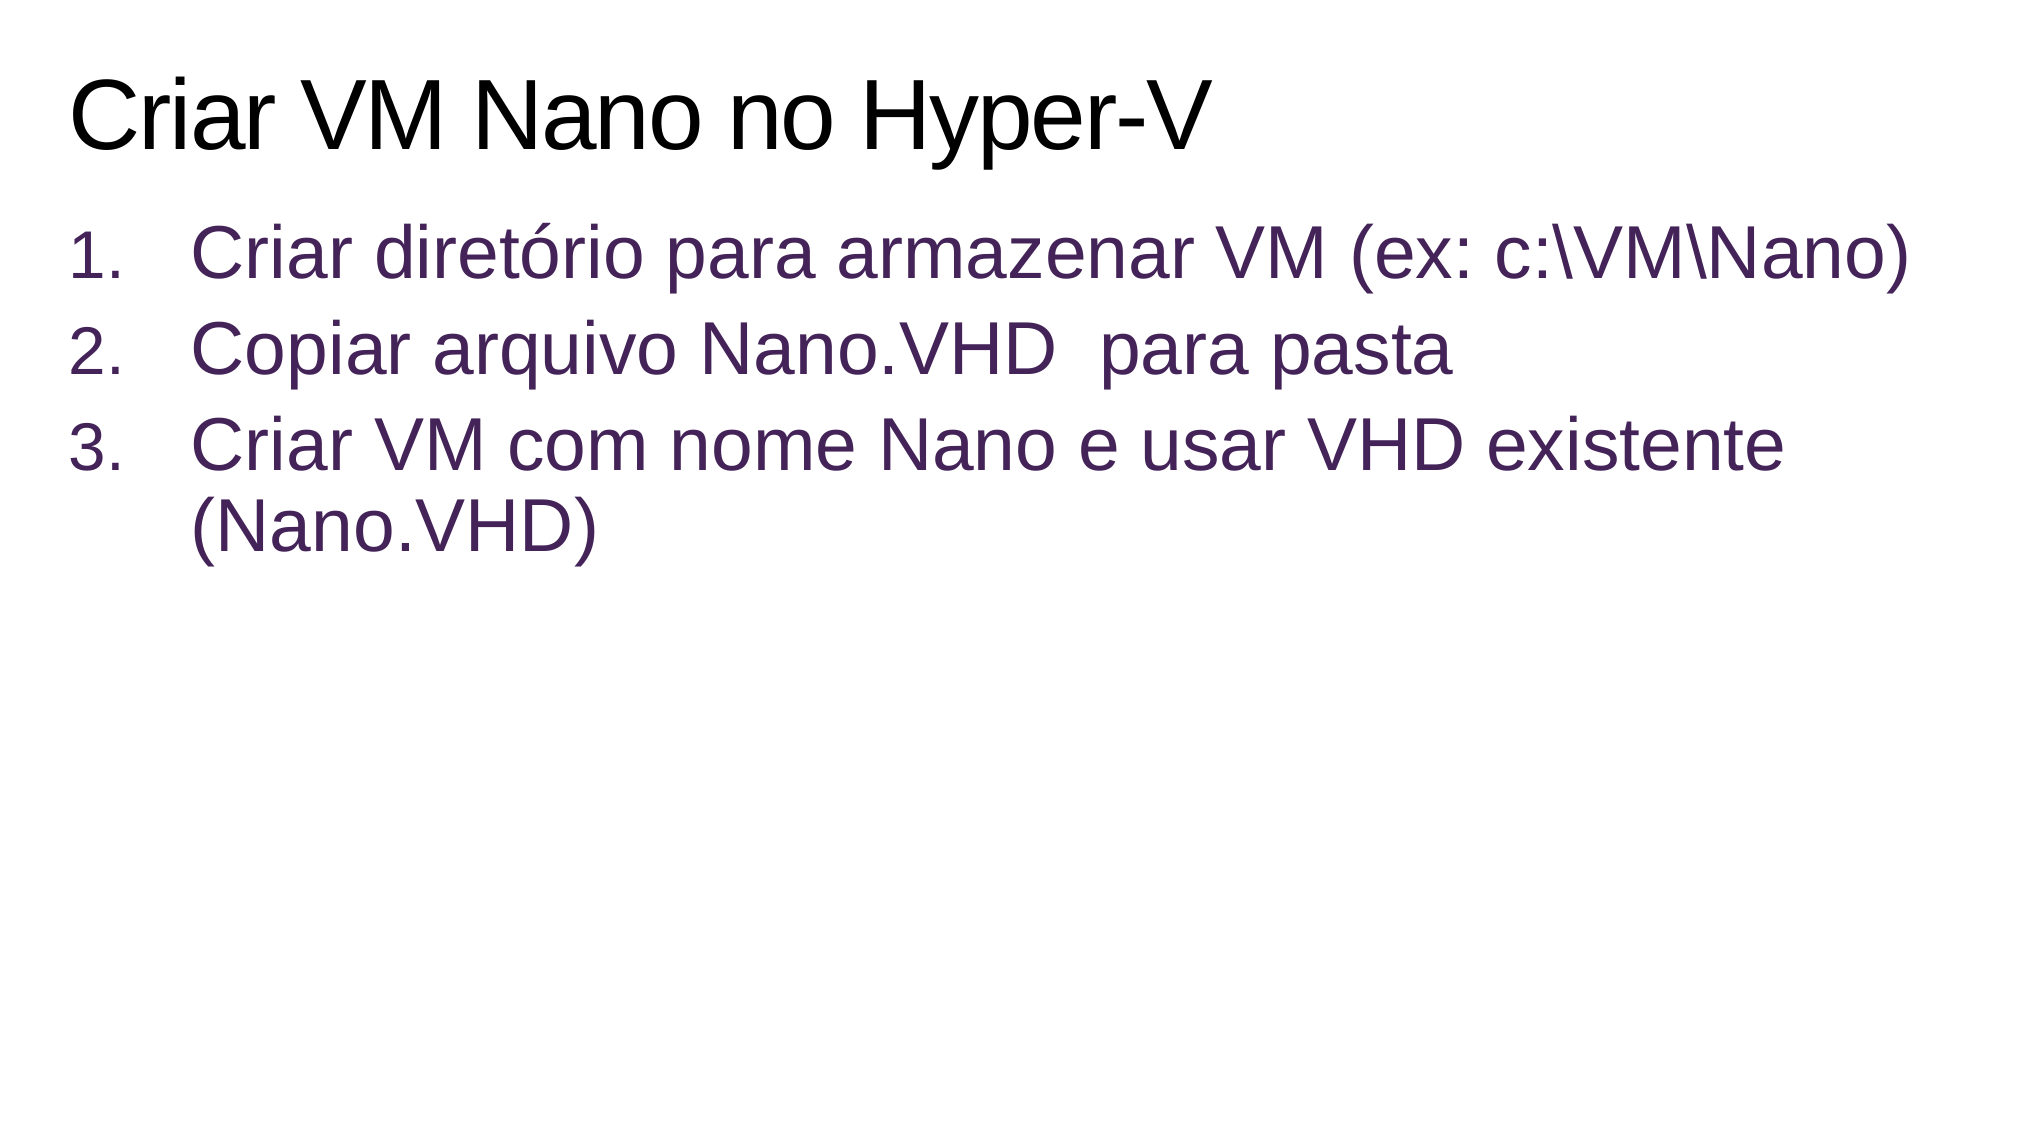

# Criar VM Nano no Hyper-V
Criar diretório para armazenar VM (ex: c:\VM\Nano)
Copiar arquivo Nano.VHD  para pasta
Criar VM com nome Nano e usar VHD existente (Nano.VHD)